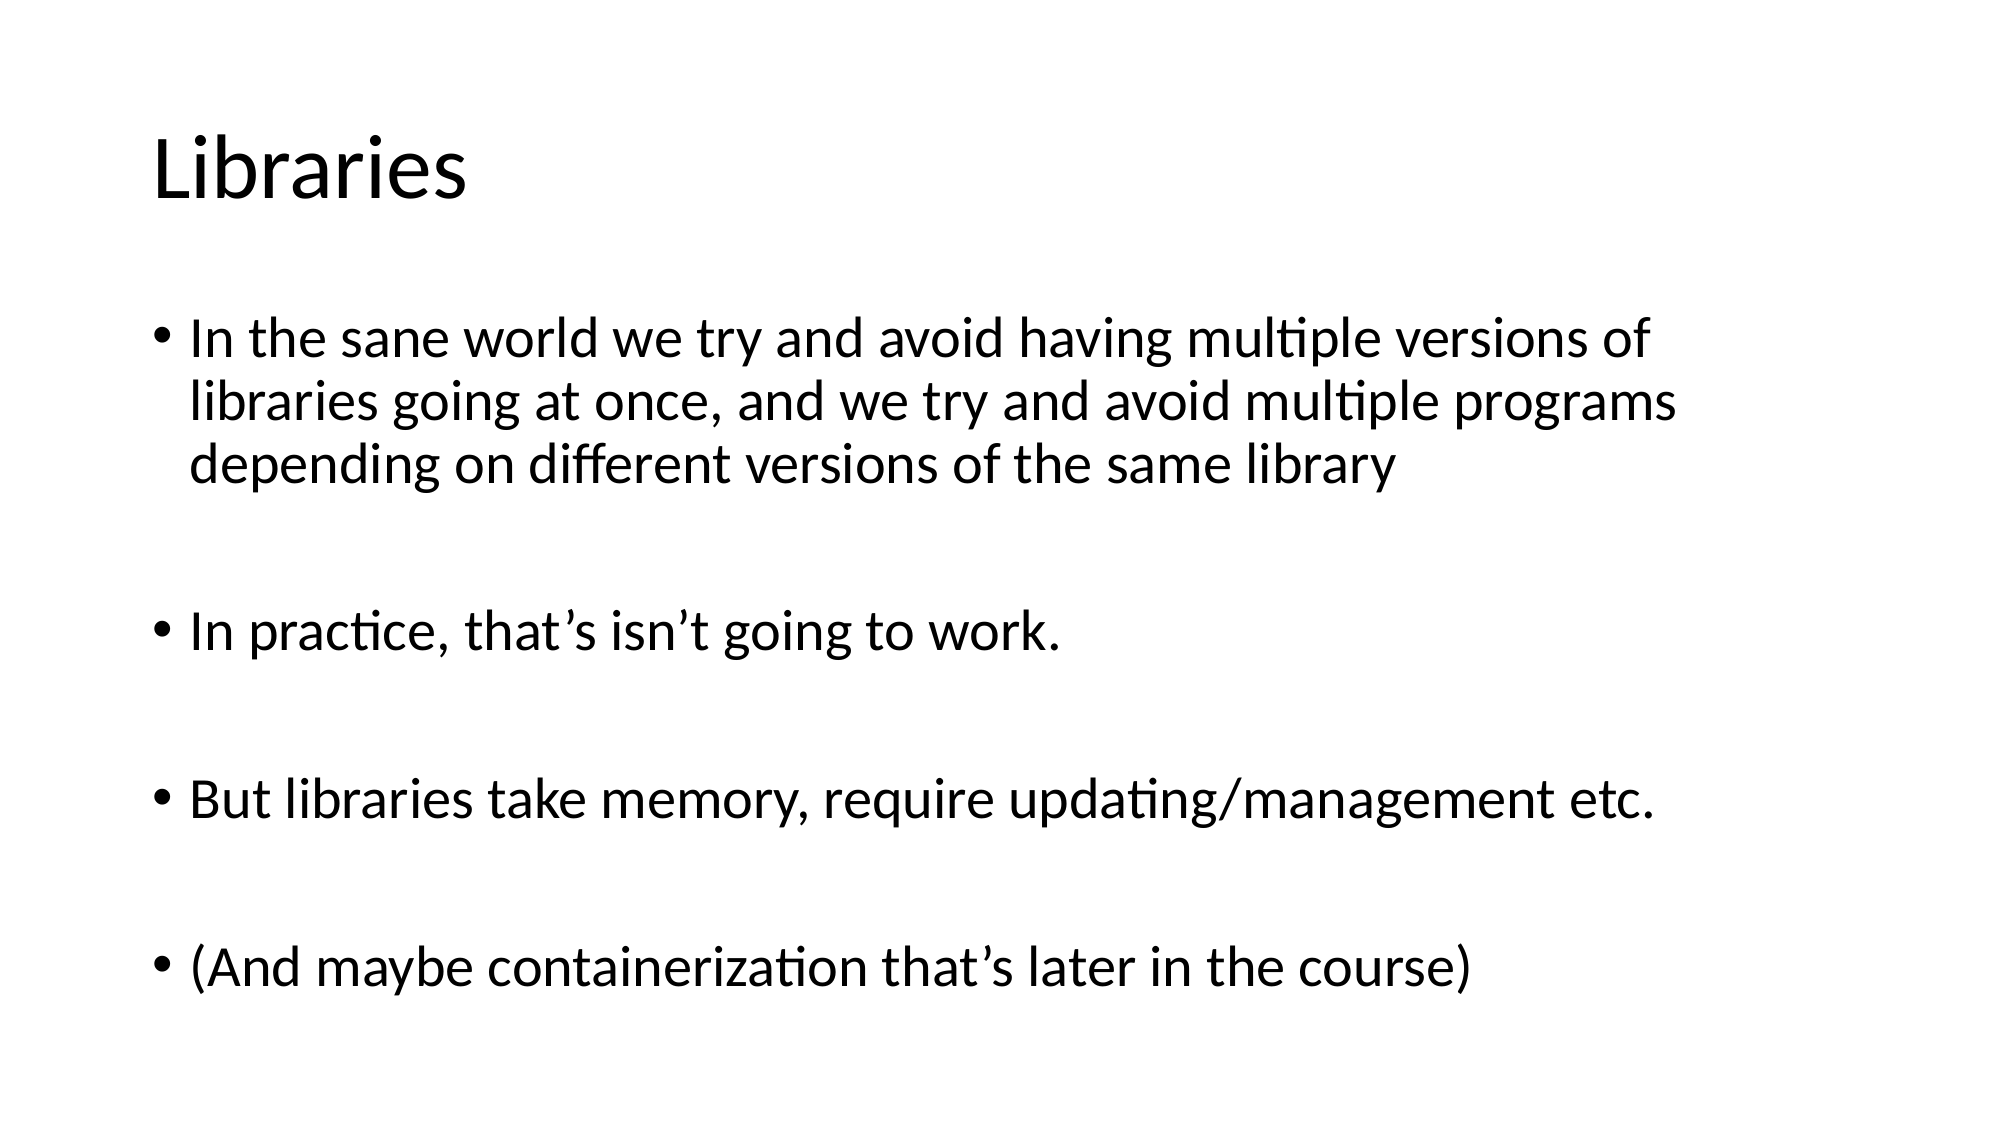

# Libraries
In the sane world we try and avoid having multiple versions of libraries going at once, and we try and avoid multiple programs depending on different versions of the same library

In practice, that’s isn’t going to work.

But libraries take memory, require updating/management etc.

(And maybe containerization that’s later in the course)